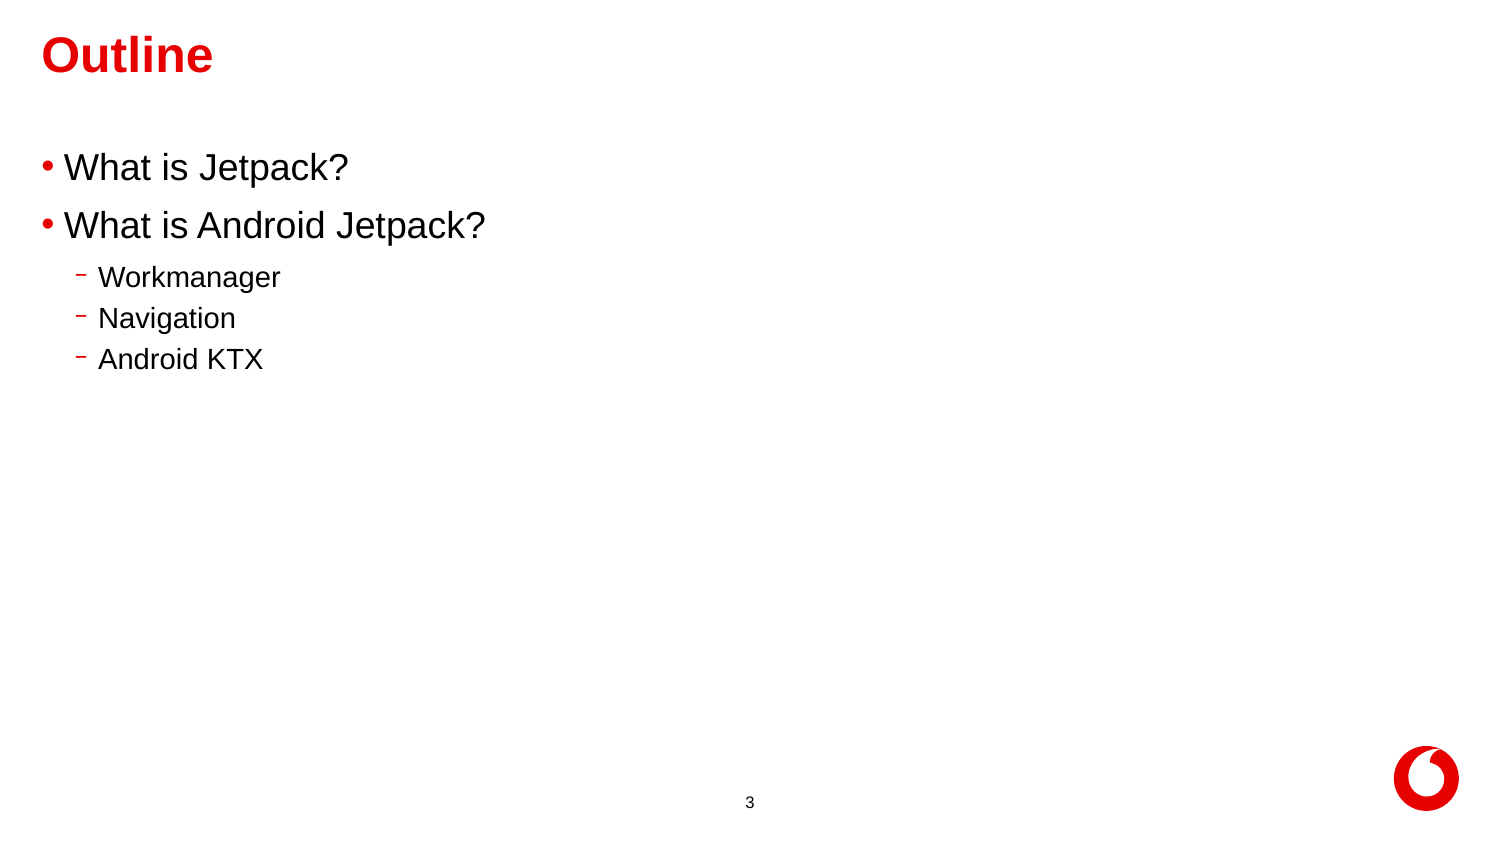

# Outline
What is Jetpack?
What is Android Jetpack?
Workmanager
Navigation
Android KTX

3